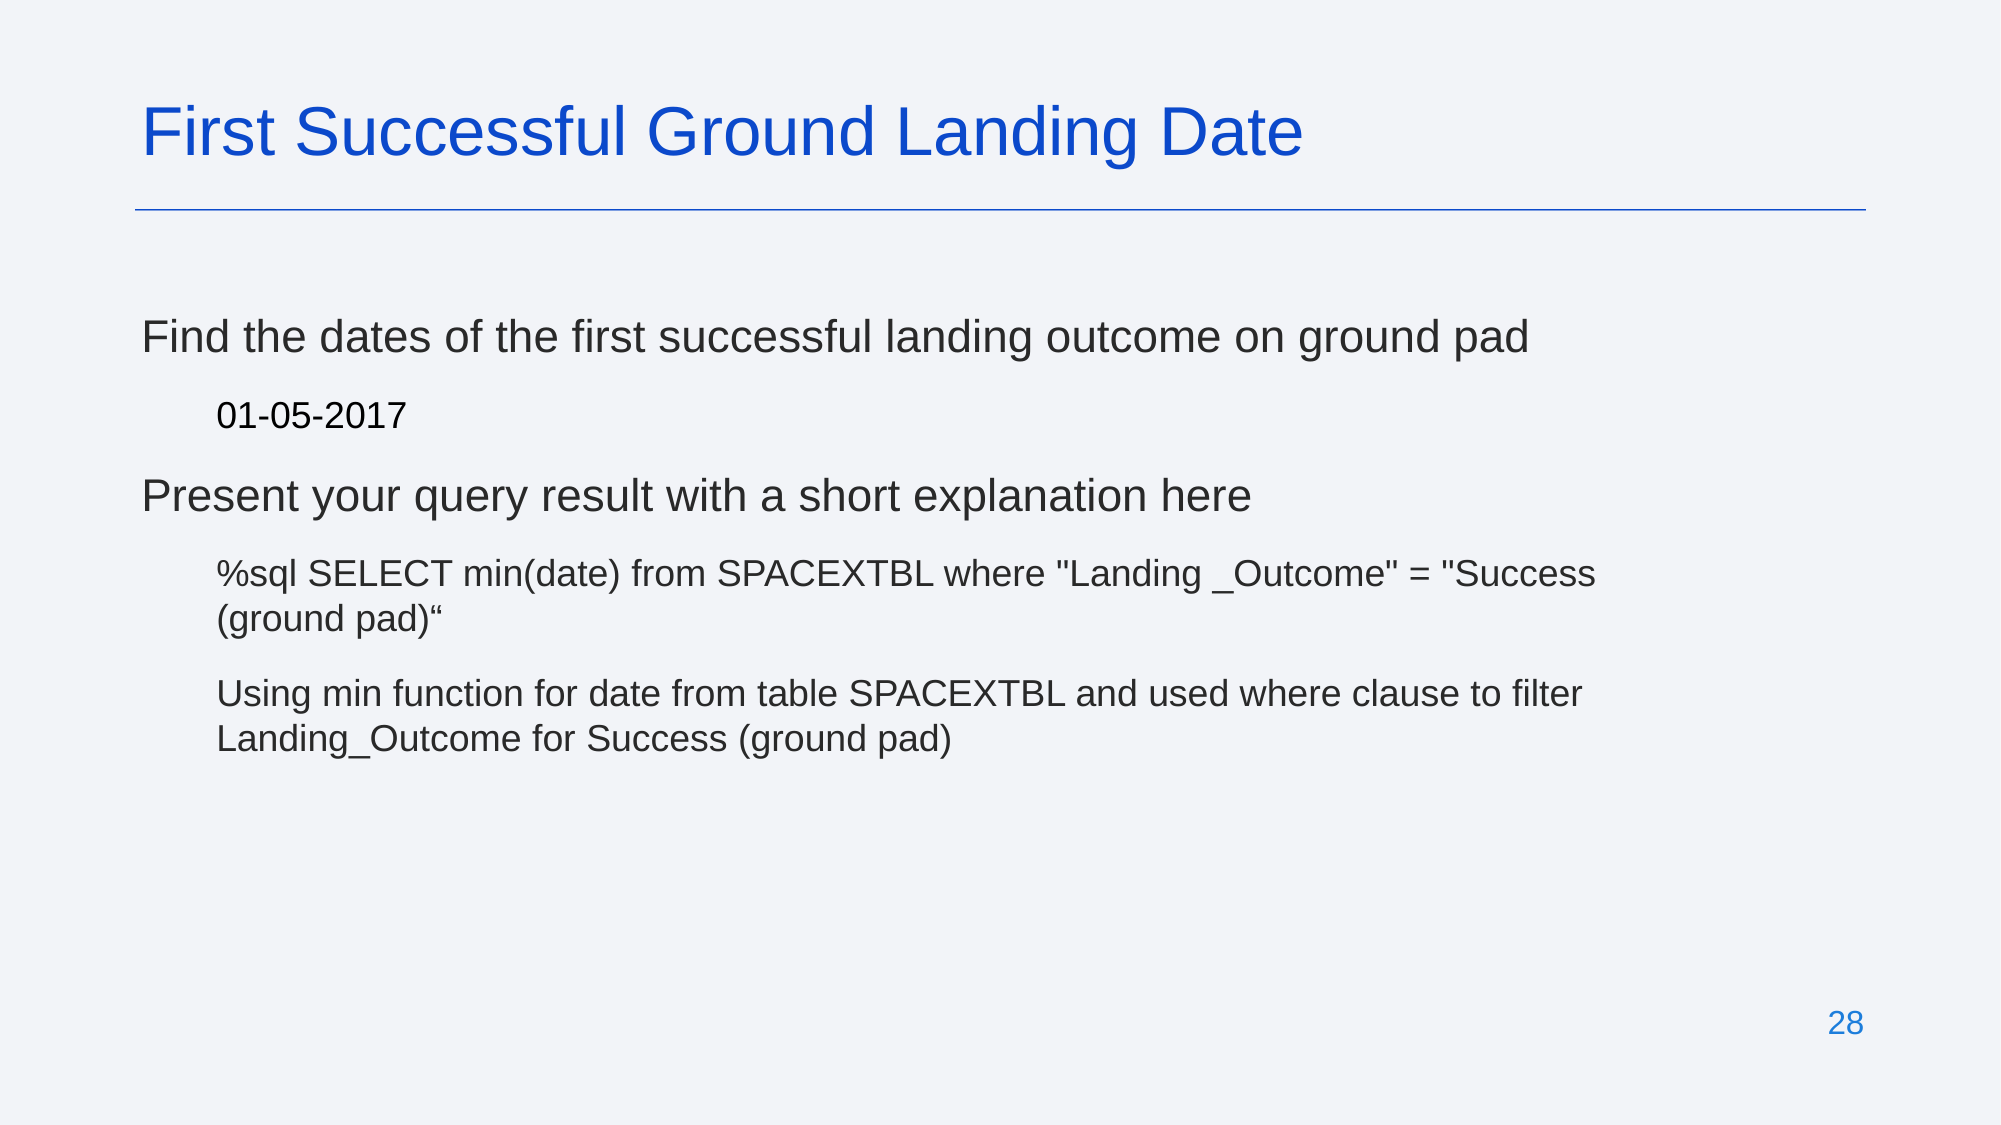

First Successful Ground Landing Date
Find the dates of the first successful landing outcome on ground pad
01-05-2017
Present your query result with a short explanation here
%sql SELECT min(date) from SPACEXTBL where "Landing _Outcome" = "Success (ground pad)“
Using min function for date from table SPACEXTBL and used where clause to filter Landing_Outcome for Success (ground pad)
28